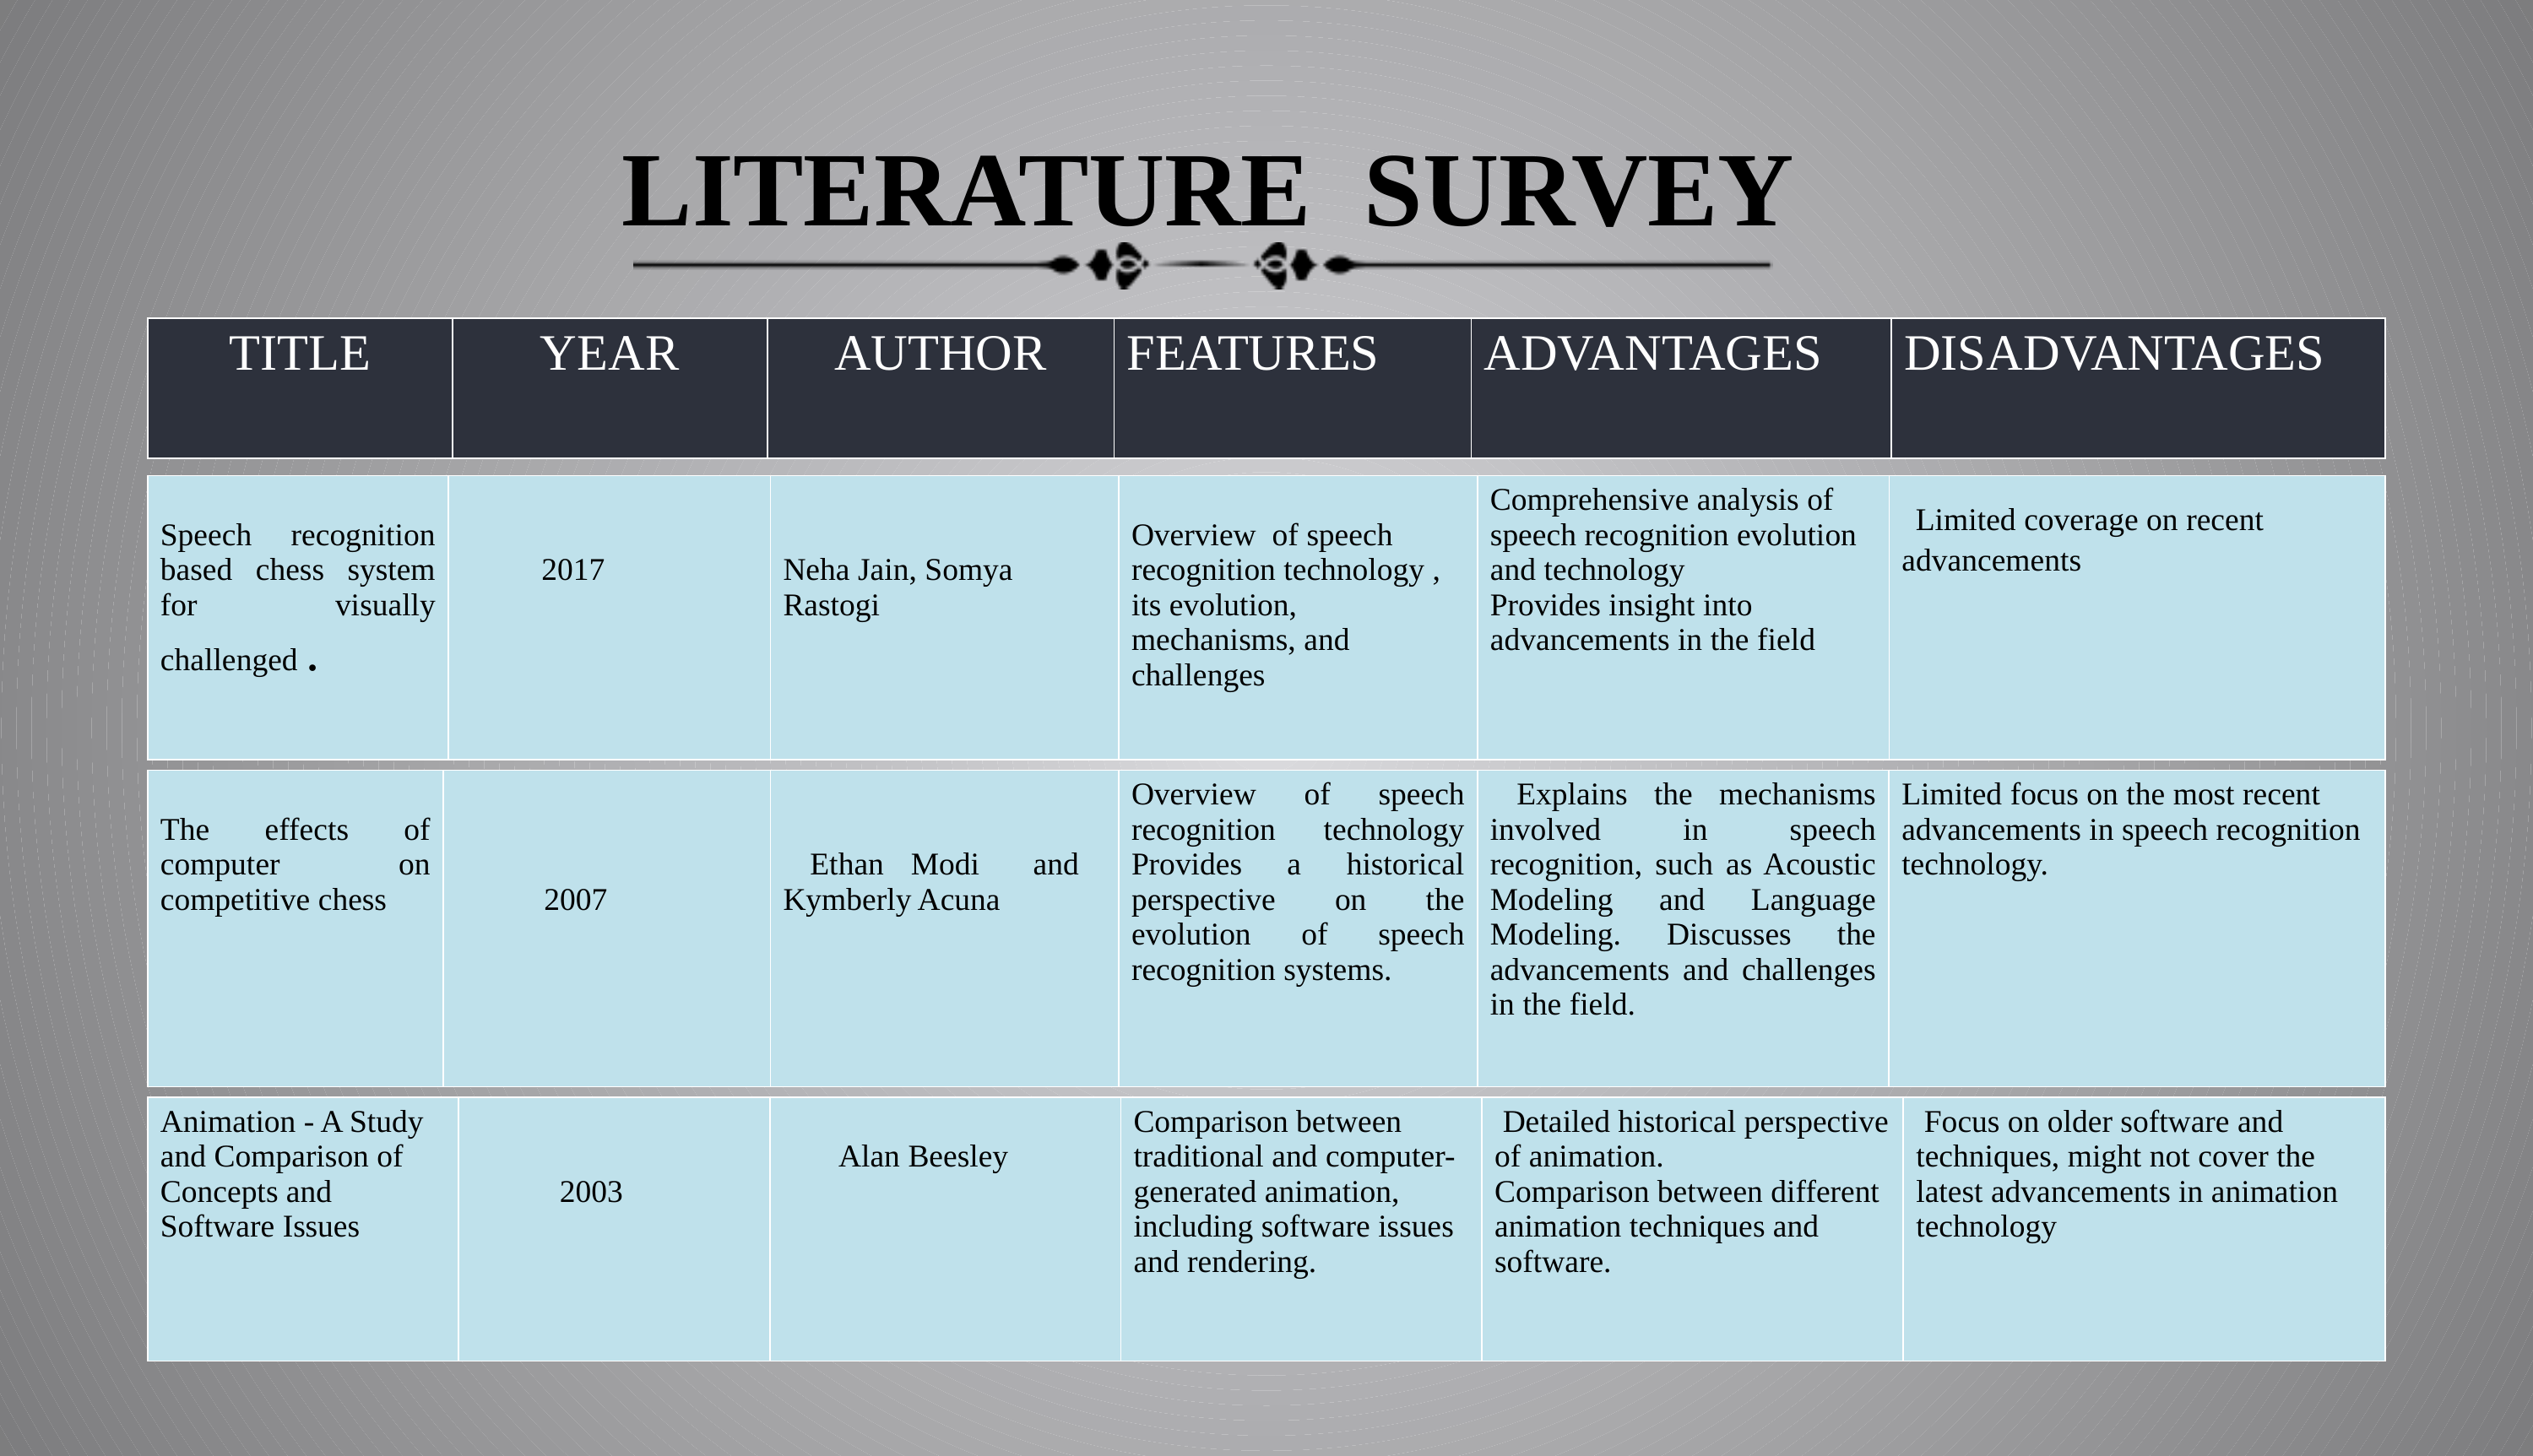

LITERATURE  SURVEY

| TITLE | YEAR | AUTHOR | FEATURES | ADVANTAGES | DISADVANTAGES |
| --- | --- | --- | --- | --- | --- |
| Speech recognition based chess system for visually challenged . | 2017 | Neha Jain, Somya Rastogi | Overview of speech recognition technology , its evolution, mechanisms, and challenges | Comprehensive analysis of speech recognition evolution and technology Provides insight into advancements in the field | Limited coverage on recent advancements |
| --- | --- | --- | --- | --- | --- |
| The effects of computer on competitive chess | 2007 | Ethan Modi and Kymberly Acuna | Overview of speech recognition technology Provides a historical perspective on the evolution of speech recognition systems. | Explains the mechanisms involved in speech recognition, such as Acoustic Modeling and Language Modeling. Discusses the advancements and challenges in the field. | Limited focus on the most recent advancements in speech recognition technology. |
| --- | --- | --- | --- | --- | --- |
| Animation - A Study and Comparison of Concepts and Software Issues | 2003 | Alan Beesley | Comparison between traditional and computer-generated animation, including software issues and rendering. | Detailed historical perspective of animation. Comparison between different animation techniques and software. | Focus on older software and techniques, might not cover the latest advancements in animation technology |
| --- | --- | --- | --- | --- | --- |